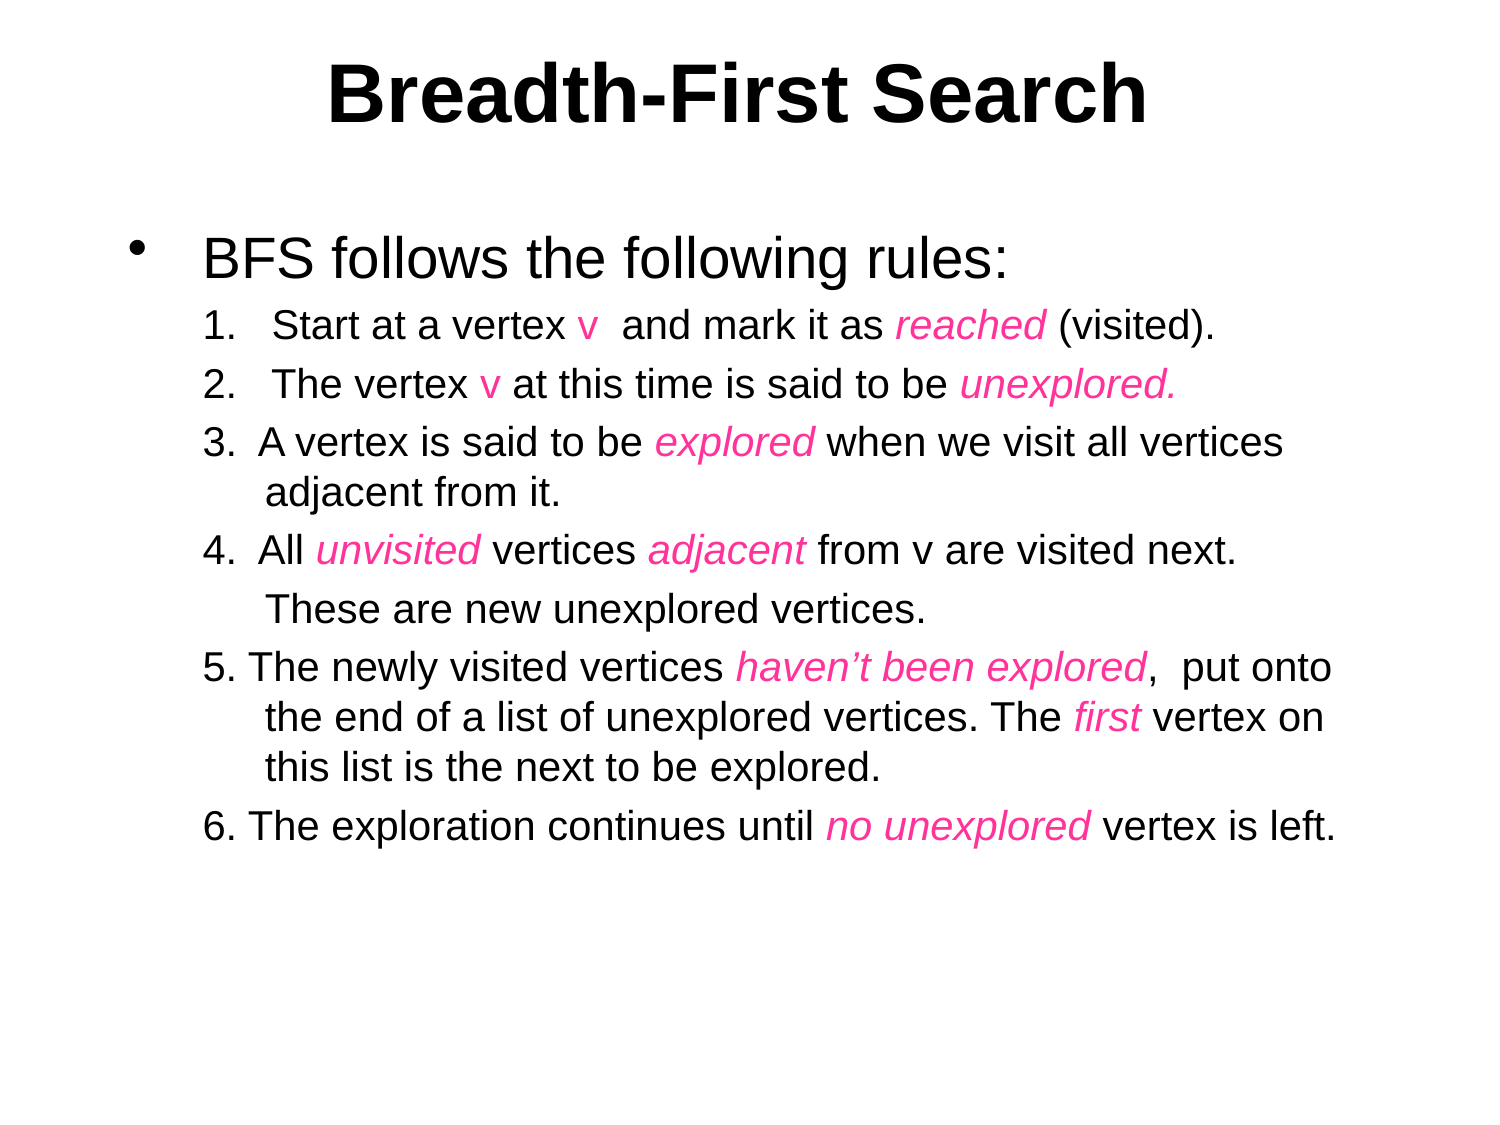

# Breadth-First Search
BFS follows the following rules:
1.   Start at a vertex v  and mark it as reached (visited).
2.   The vertex v at this time is said to be unexplored.
3.  A vertex is said to be explored when we visit all vertices adjacent from it.
4.  All unvisited vertices adjacent from v are visited next.
	These are new unexplored vertices.
5. The newly visited vertices haven’t been explored,  put onto the end of a list of unexplored vertices. The first vertex on this list is the next to be explored.
6. The exploration continues until no unexplored vertex is left.